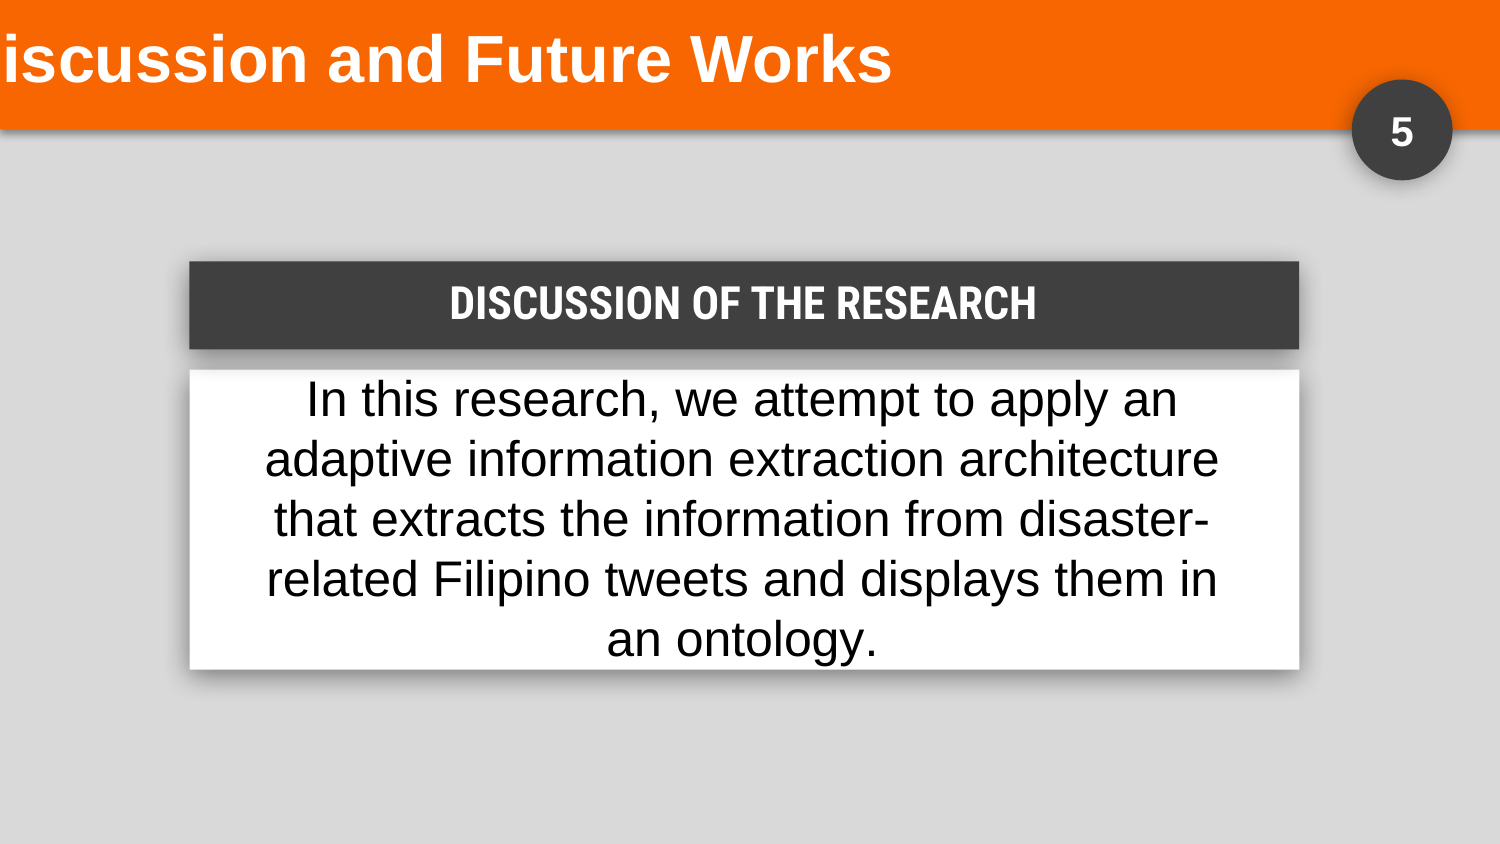

Discussion and Future Works
5

DISCUSSION OF THE RESEARCH

In this research, we attempt to apply an adaptive information extraction architecture that extracts the information from disaster-related Filipino tweets and displays them in an ontology.